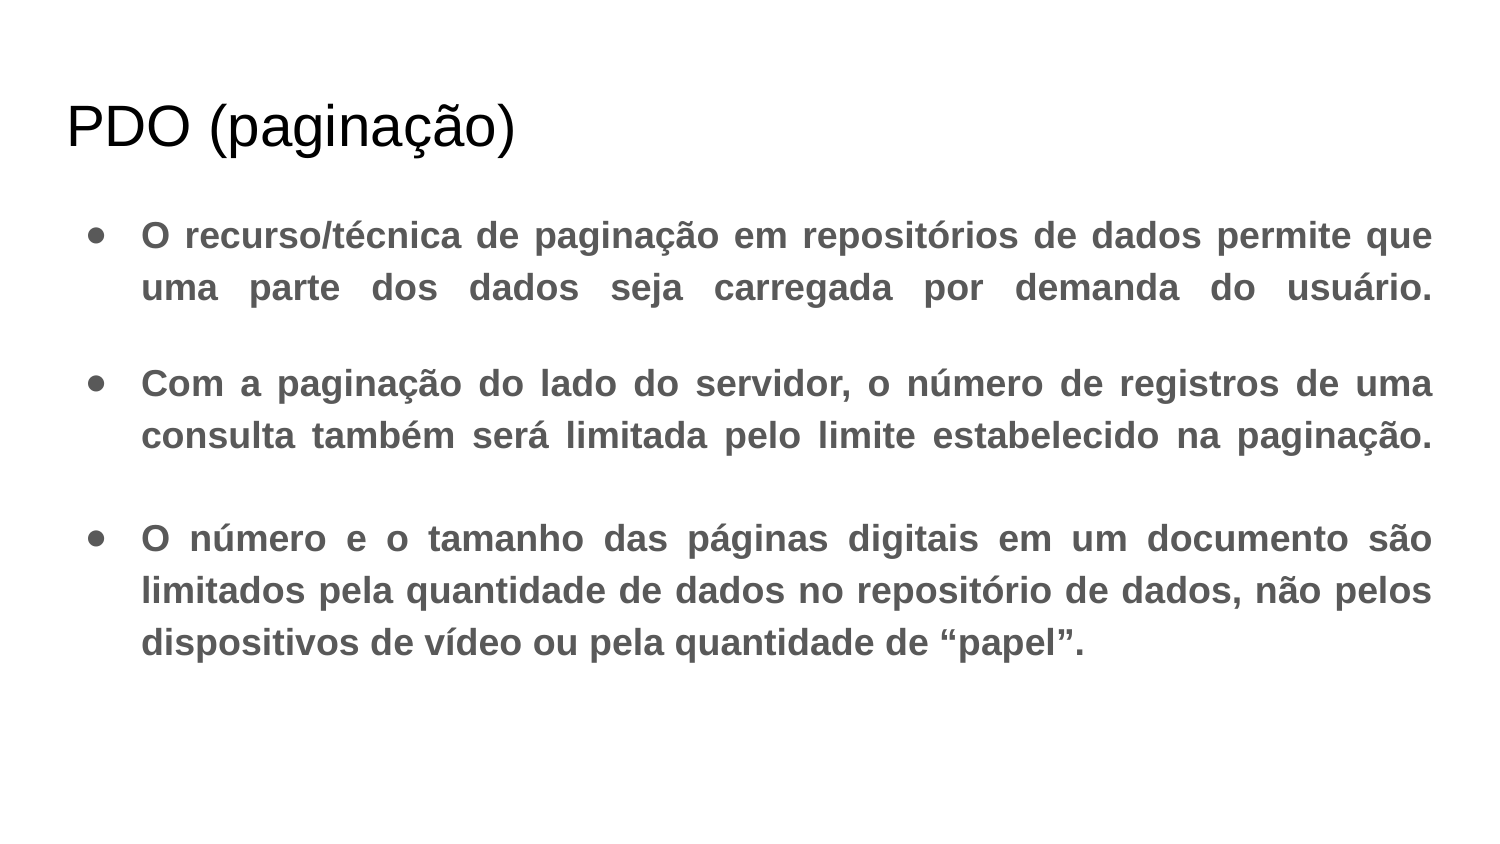

# PDO (paginação)
O recurso/técnica de paginação em repositórios de dados permite que uma parte dos dados seja carregada por demanda do usuário.
Com a paginação do lado do servidor, o número de registros de uma consulta também será limitada pelo limite estabelecido na paginação.
O número e o tamanho das páginas digitais em um documento são limitados pela quantidade de dados no repositório de dados, não pelos dispositivos de vídeo ou pela quantidade de “papel”.